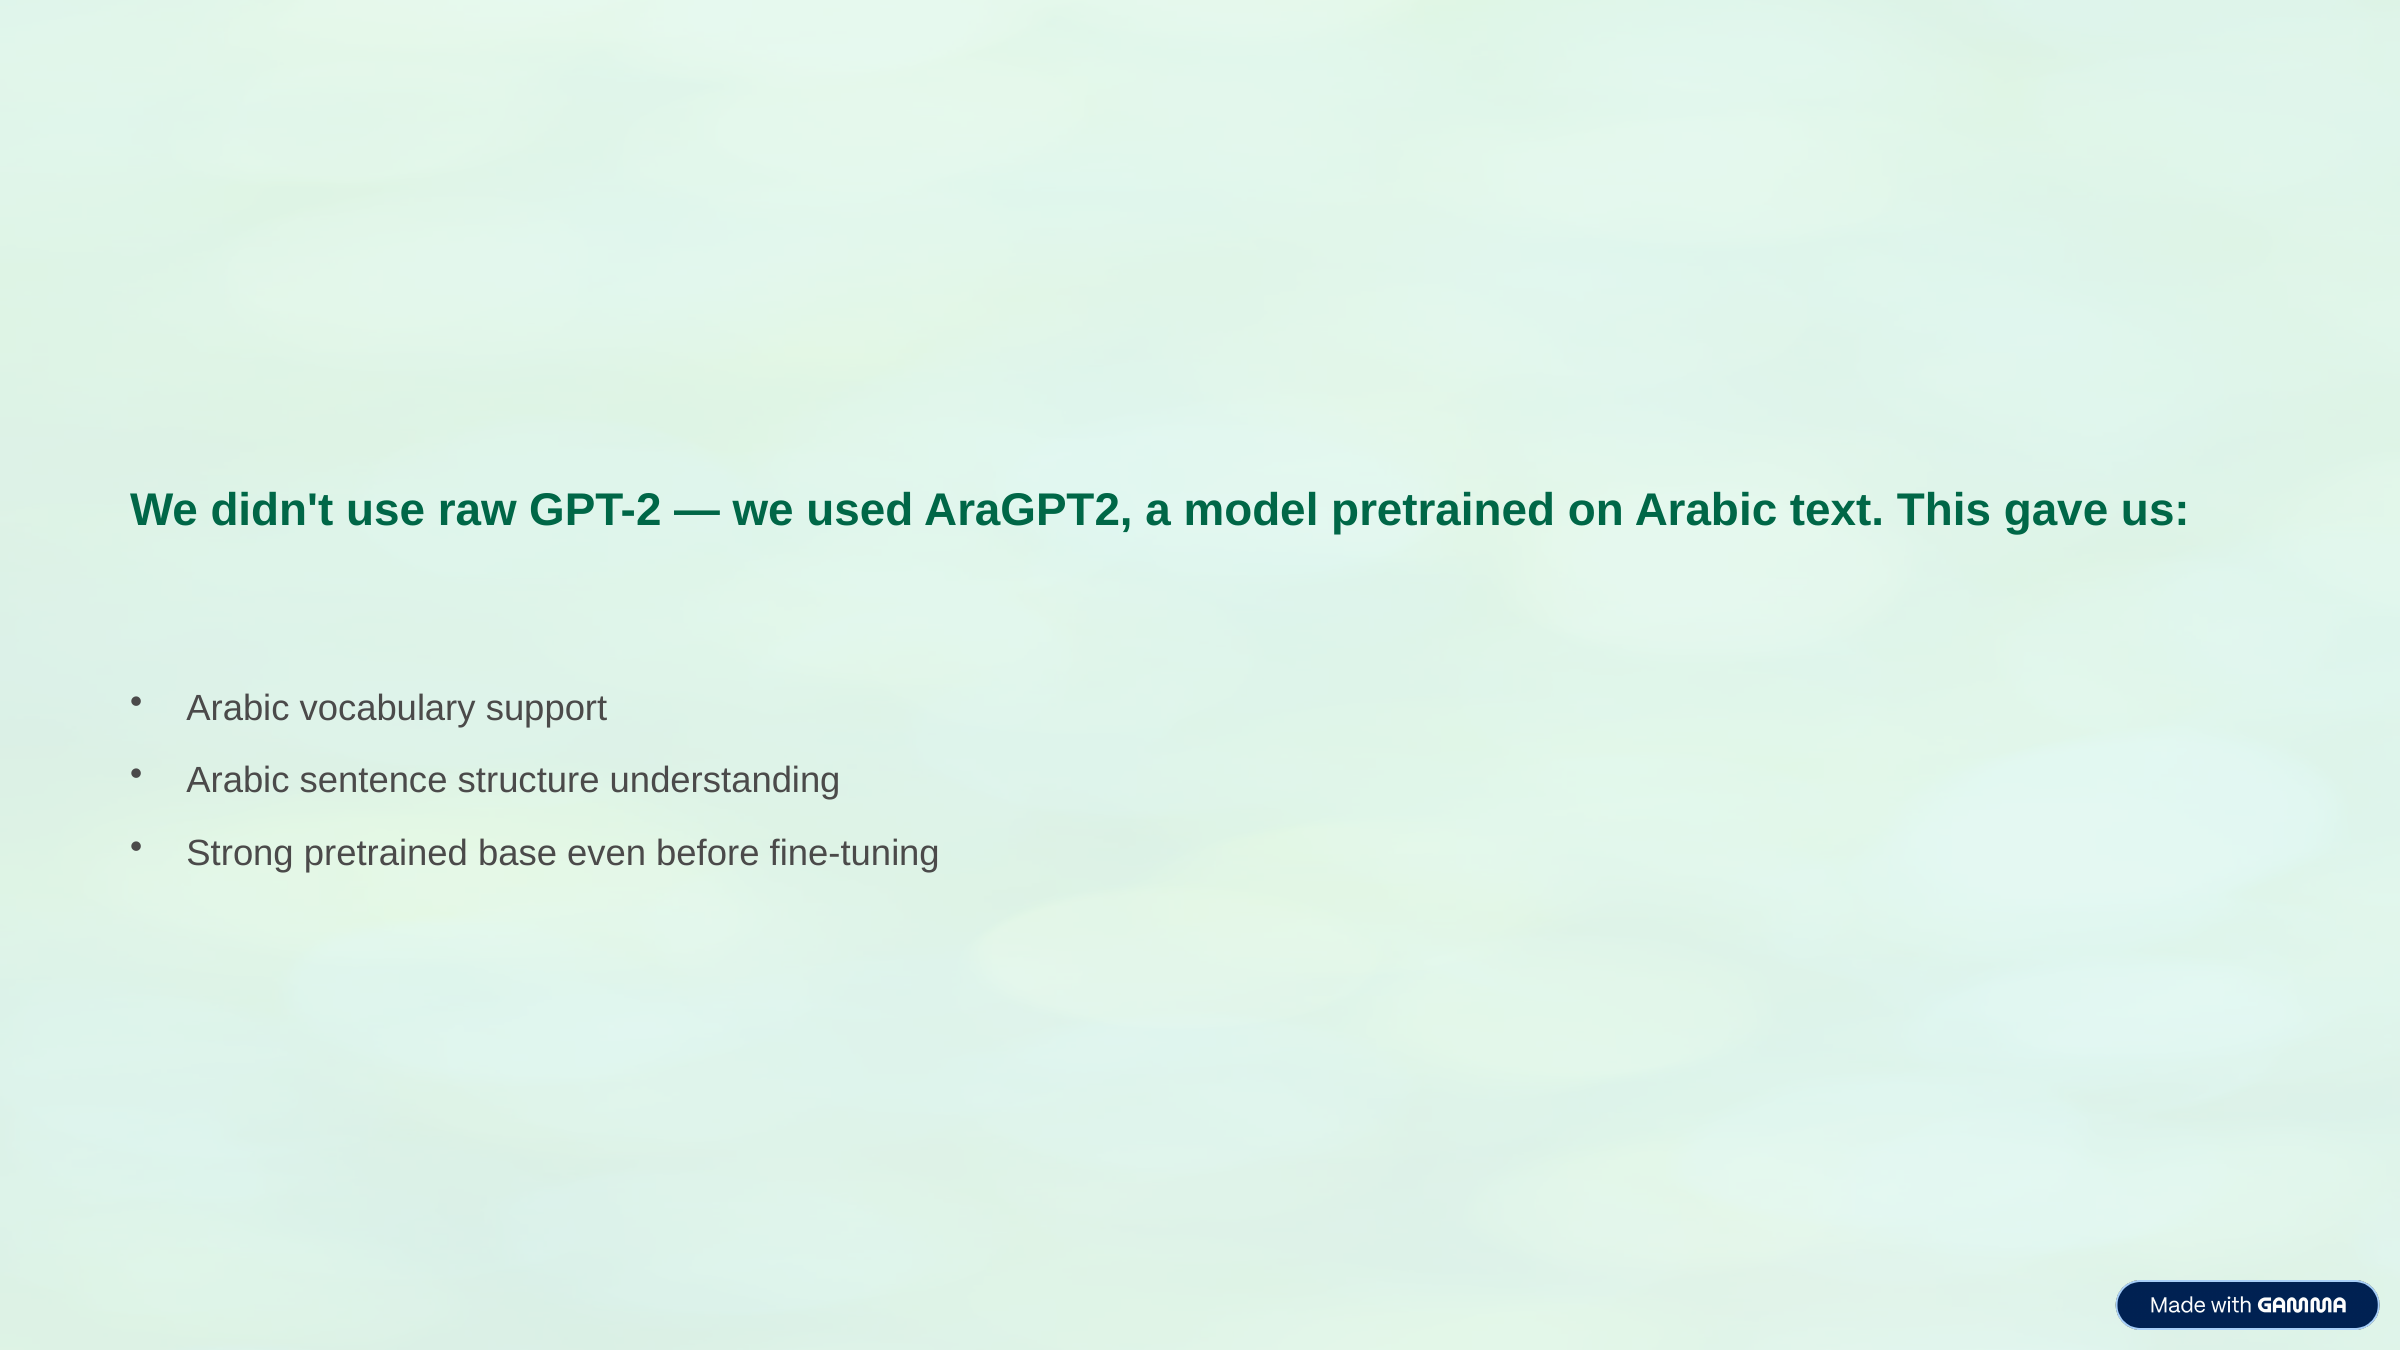

We didn't use raw GPT-2 — we used AraGPT2, a model pretrained on Arabic text. This gave us:
Arabic vocabulary support
Arabic sentence structure understanding
Strong pretrained base even before fine-tuning